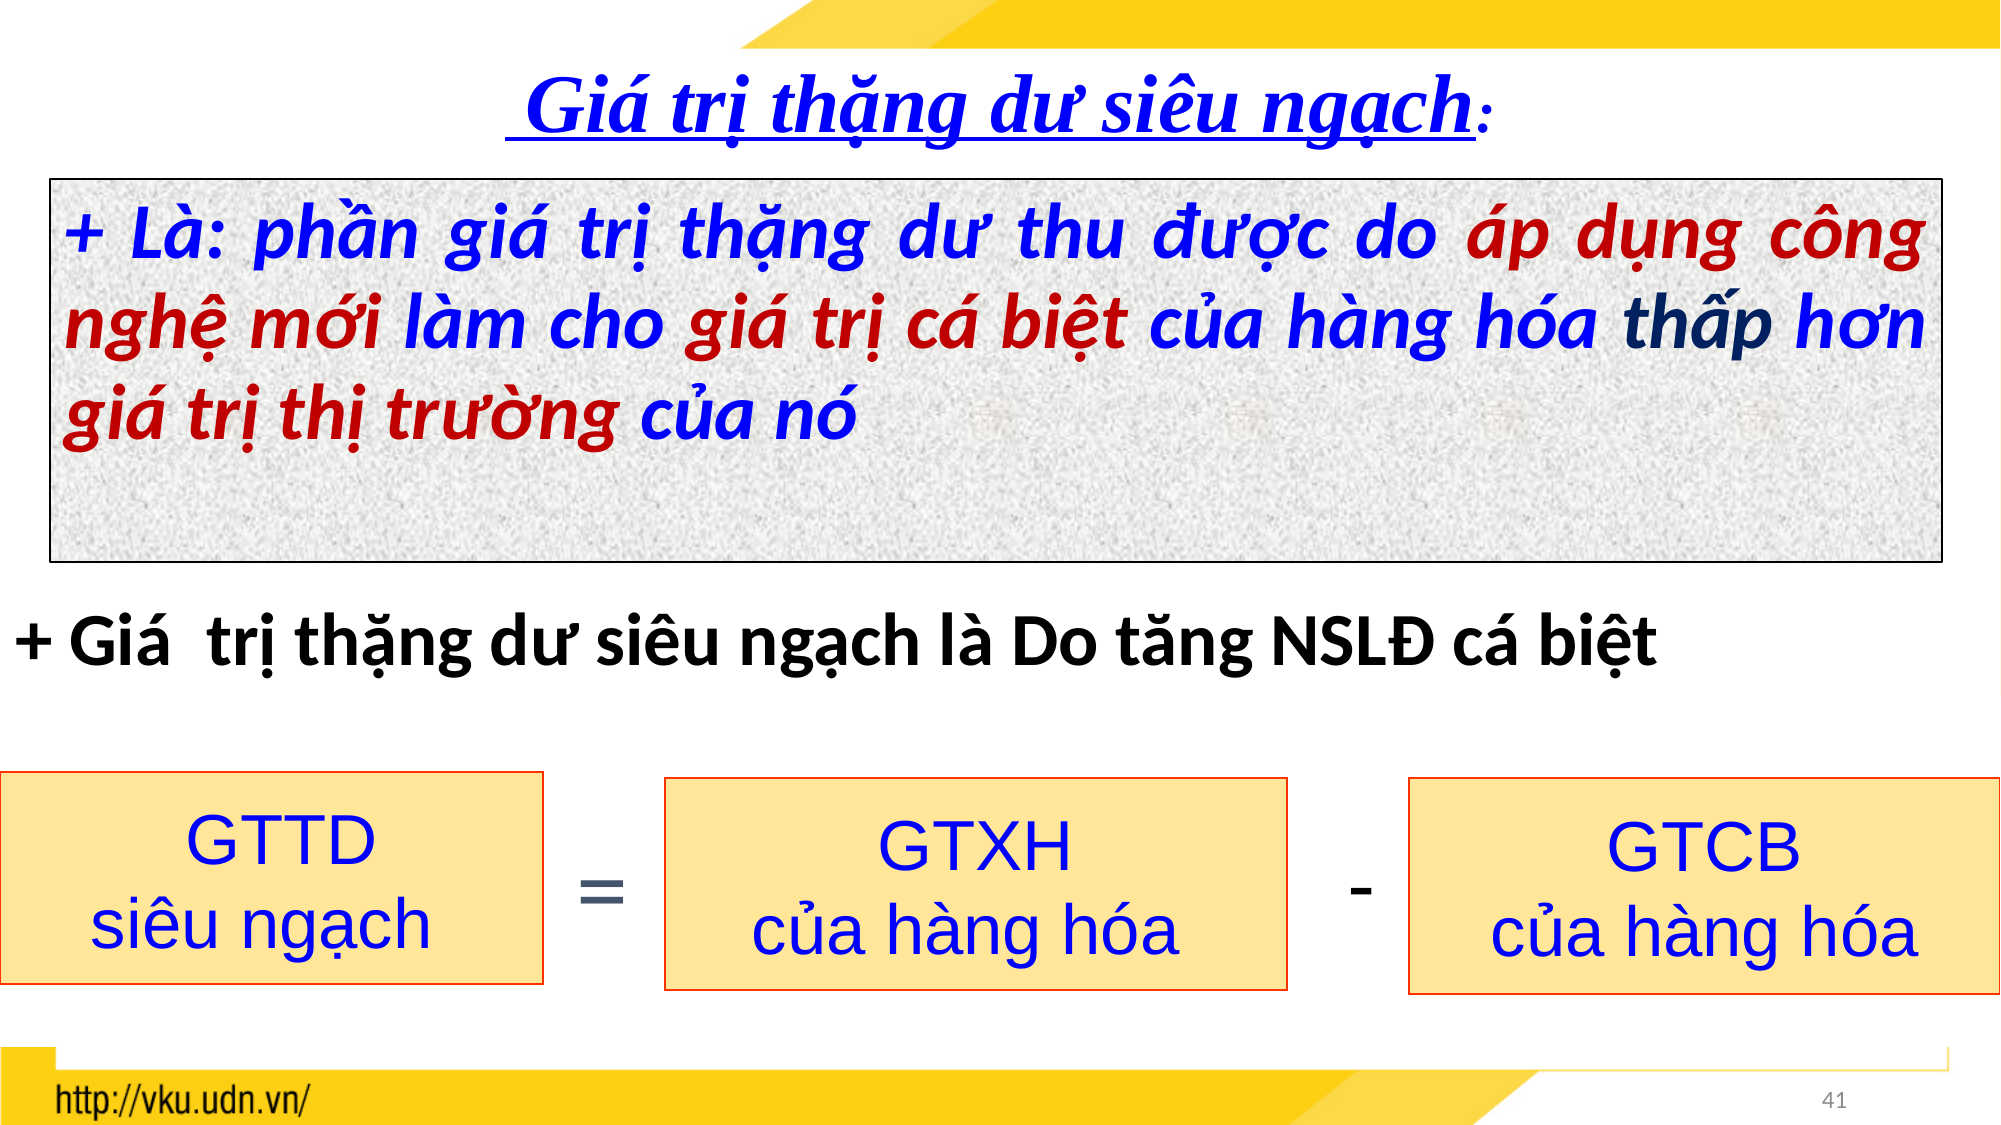

Giá trị thặng dư siêu ngạch:

+ Giá  trị thặng dư siêu ngạch là Do tăng NSLĐ cá biệt
+ Là: phần giá trị thặng dư thu được do áp dụng công nghệ mới làm cho giá trị cá biệt của hàng hóa thấp hơn giá trị thị trường của nó
 GTTD
 siêu ngạch
 GTXH
của hàng hóa
GTCB
của hàng hóa
=
-
41